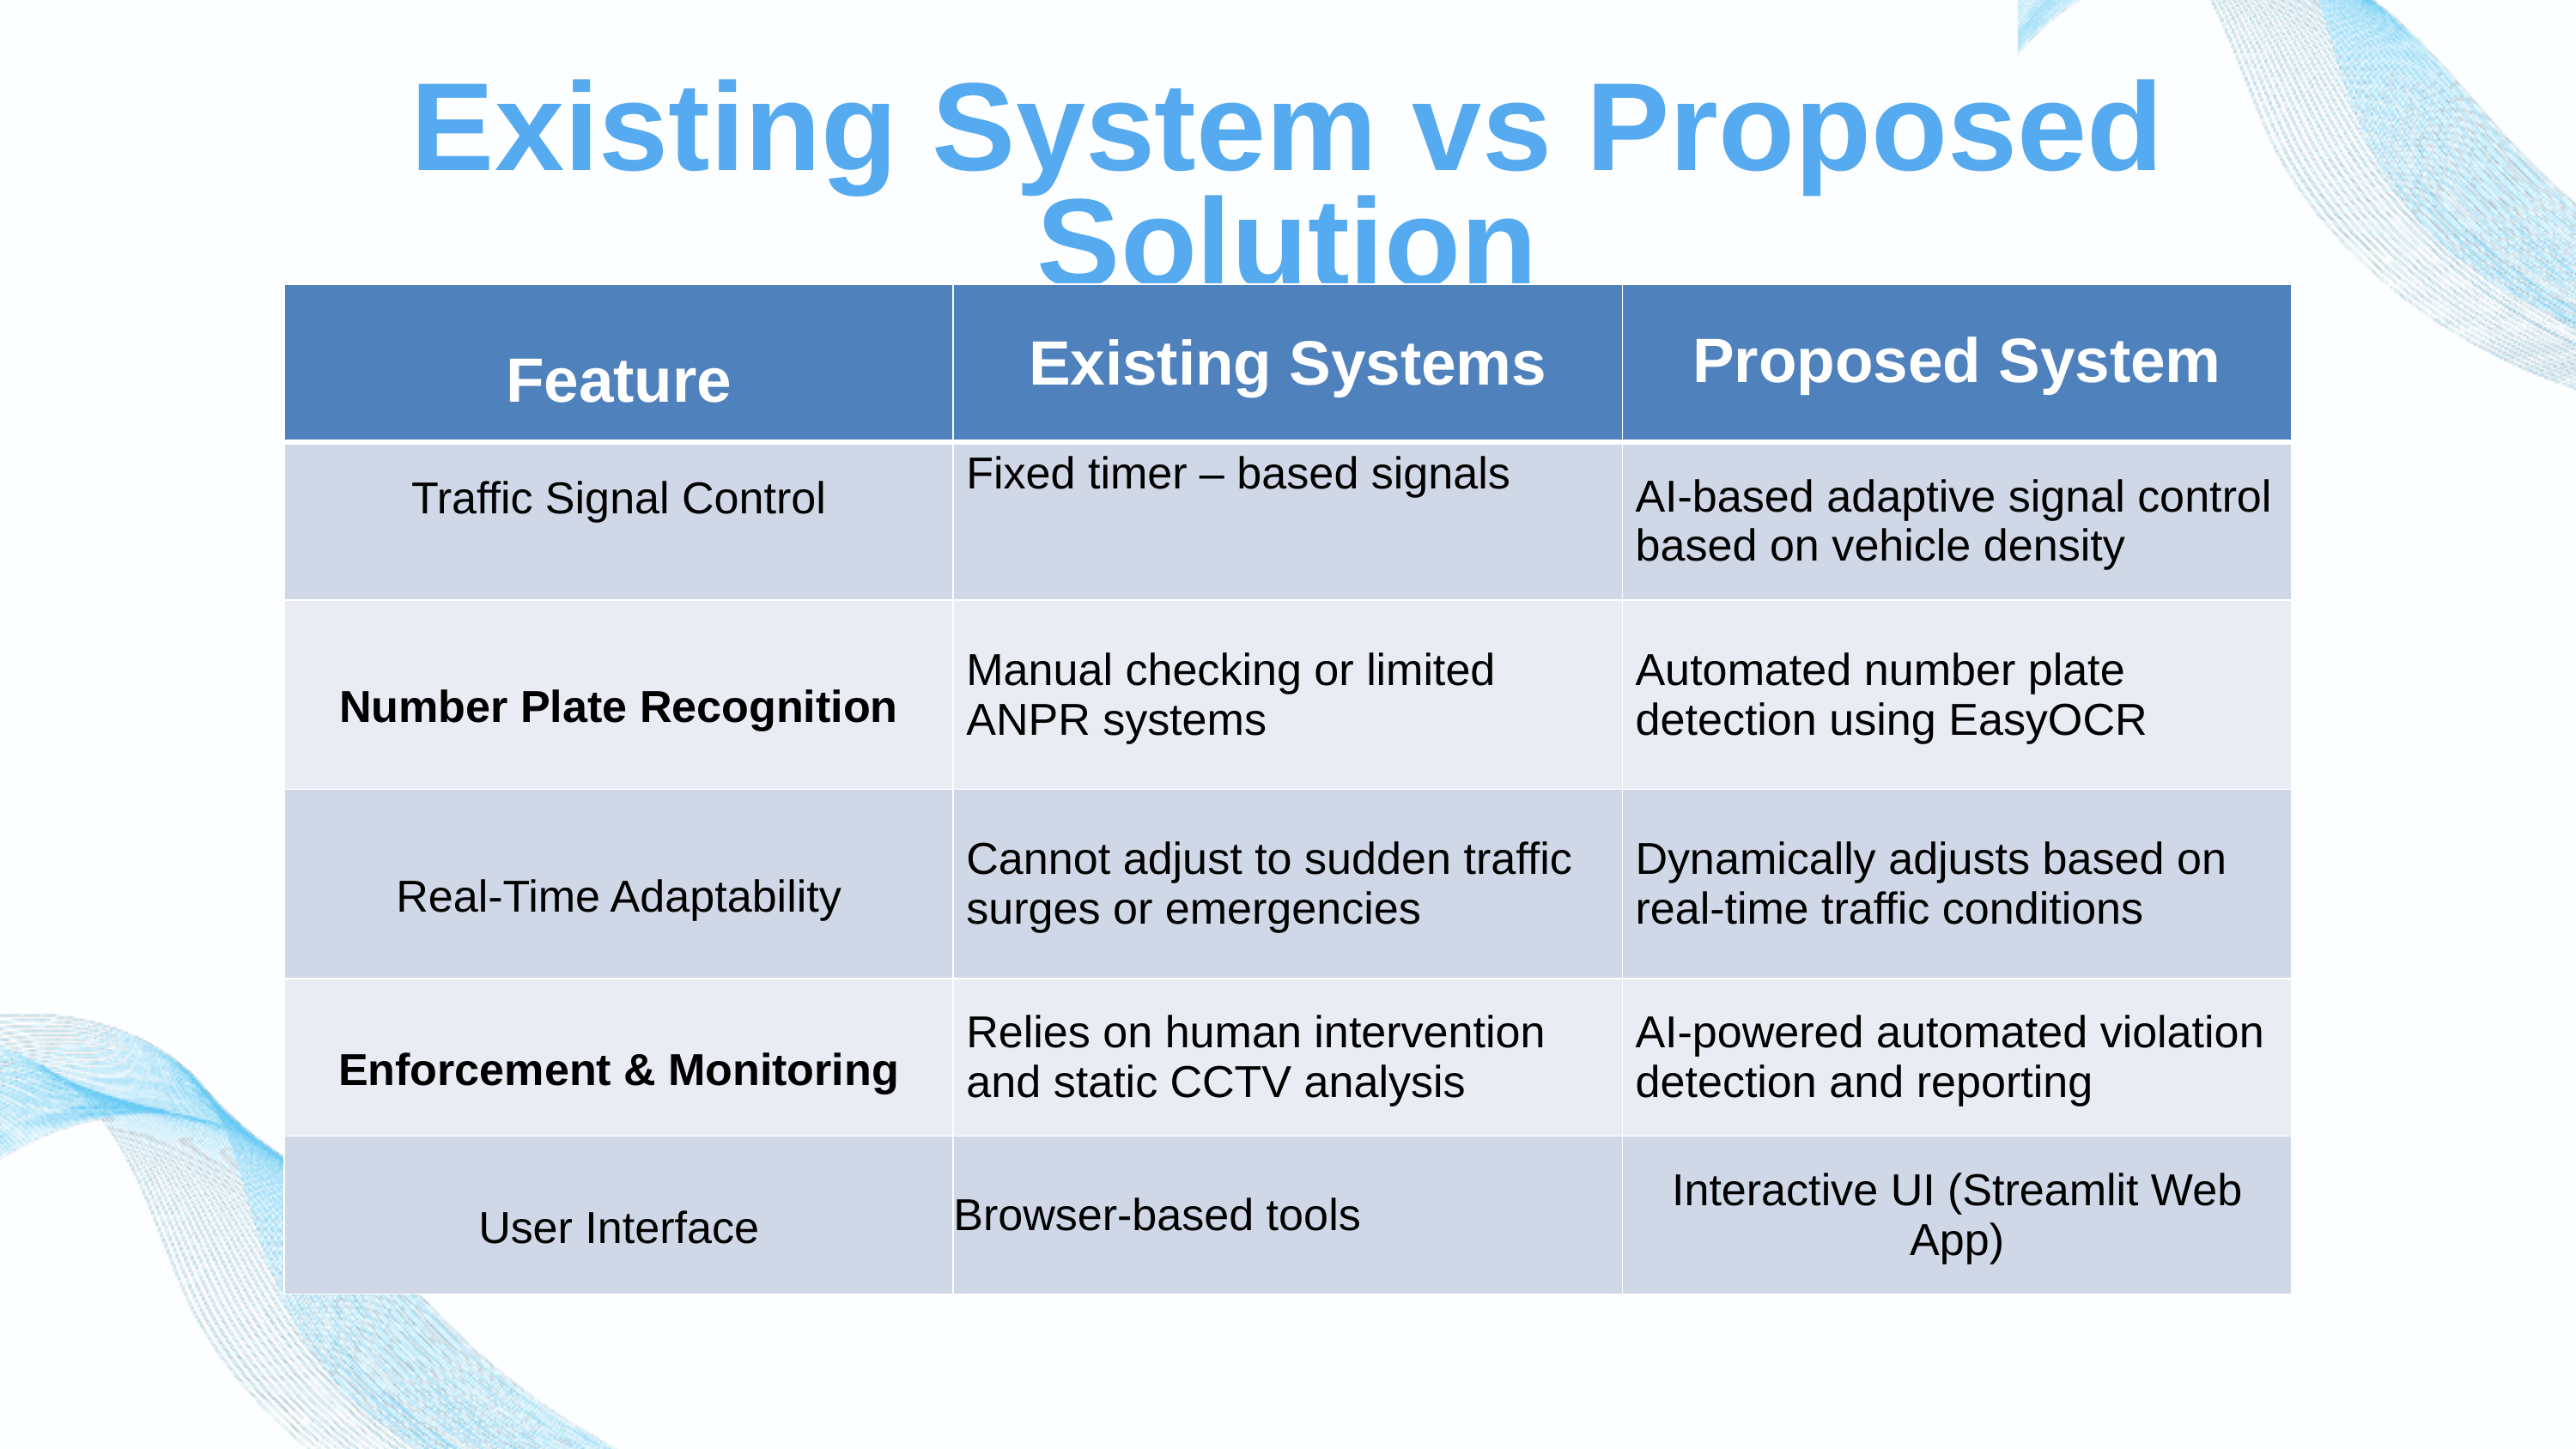

Existing System vs Proposed Solution
| Feature | Existing Systems | Proposed System |
| --- | --- | --- |
| Traffic Signal Control | Fixed timer – based signals | AI-based adaptive signal control based on vehicle density |
| Number Plate Recognition | Manual checking or limited ANPR systems | Automated number plate detection using EasyOCR |
| Real-Time Adaptability | Cannot adjust to sudden traffic surges or emergencies | Dynamically adjusts based on real-time traffic conditions |
| Enforcement & Monitoring | Relies on human intervention and static CCTV analysis | AI-powered automated violation detection and reporting |
| User Interface | Browser-based tools | Interactive UI (Streamlit Web App) |